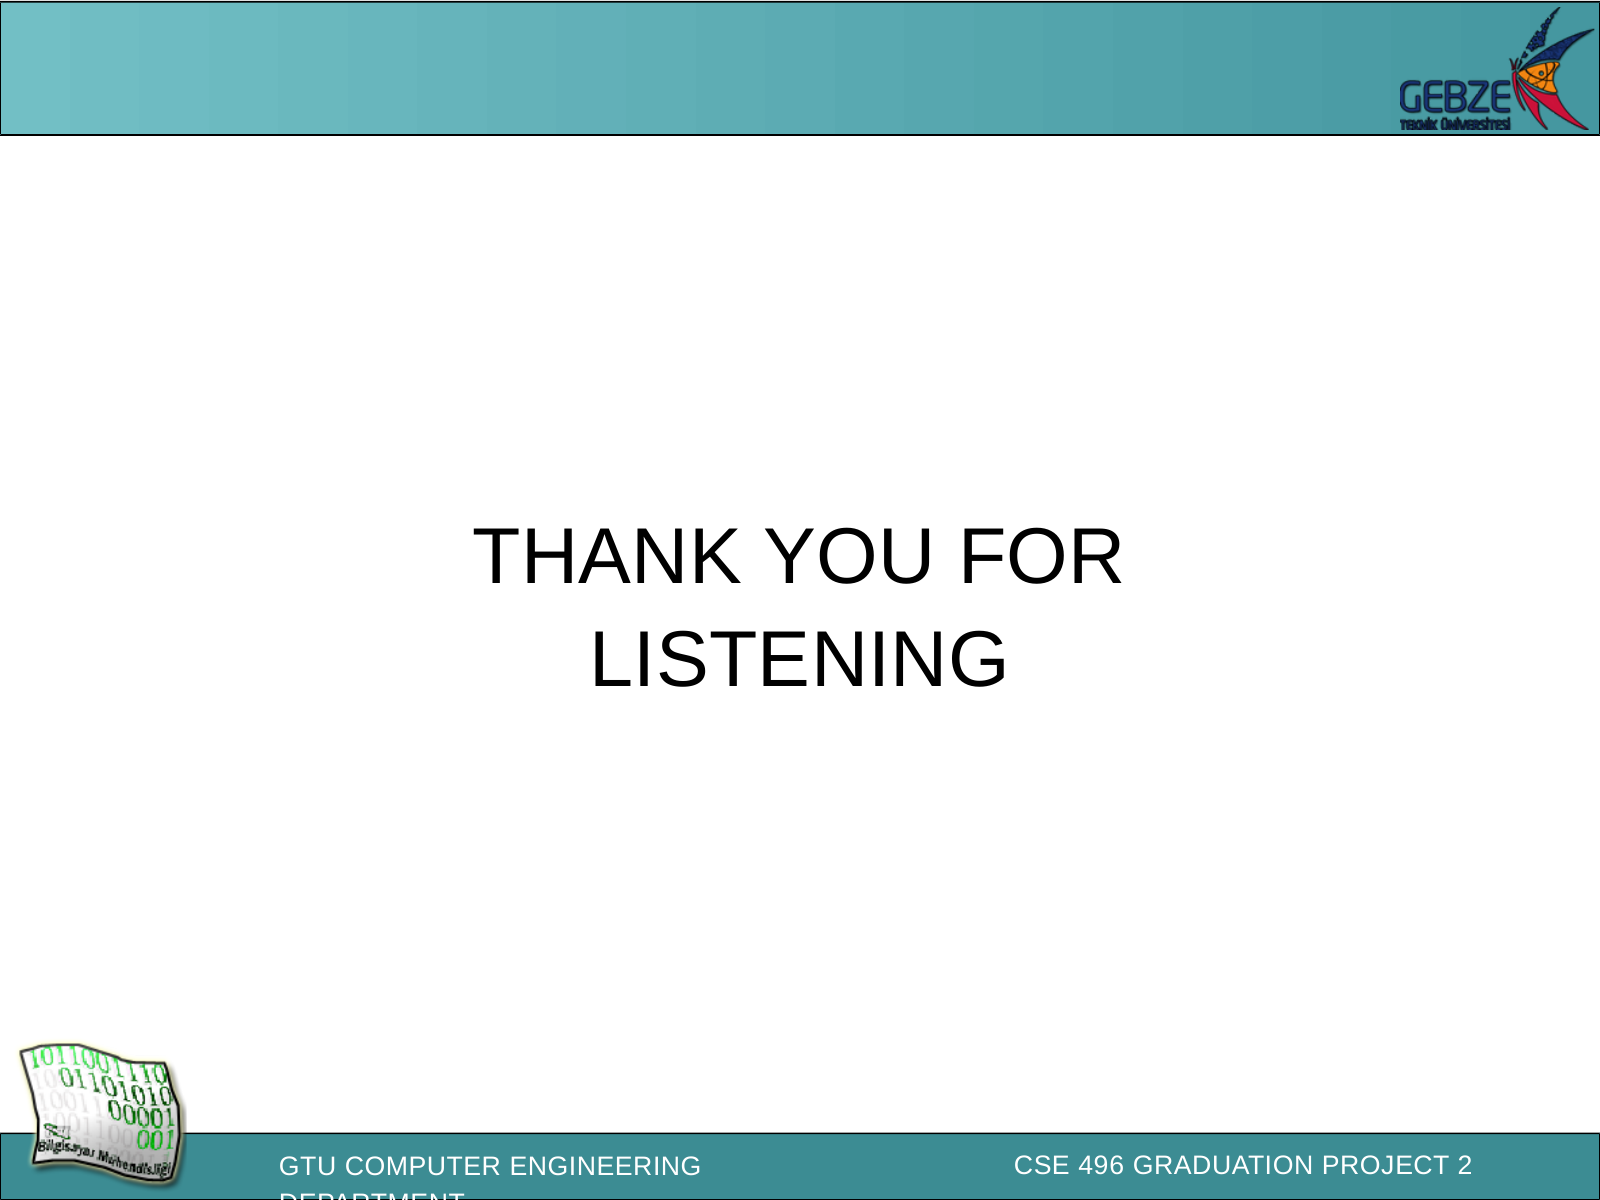

THANK YOU FOR LISTENING

CSE 496 GRADUATION PROJECT 2
GTU COMPUTER ENGINEERING DEPARTMENT
BİL 495/496 Bitirme Projesi
GTÜ - Bilgisayar Mühendisliği Bölümü